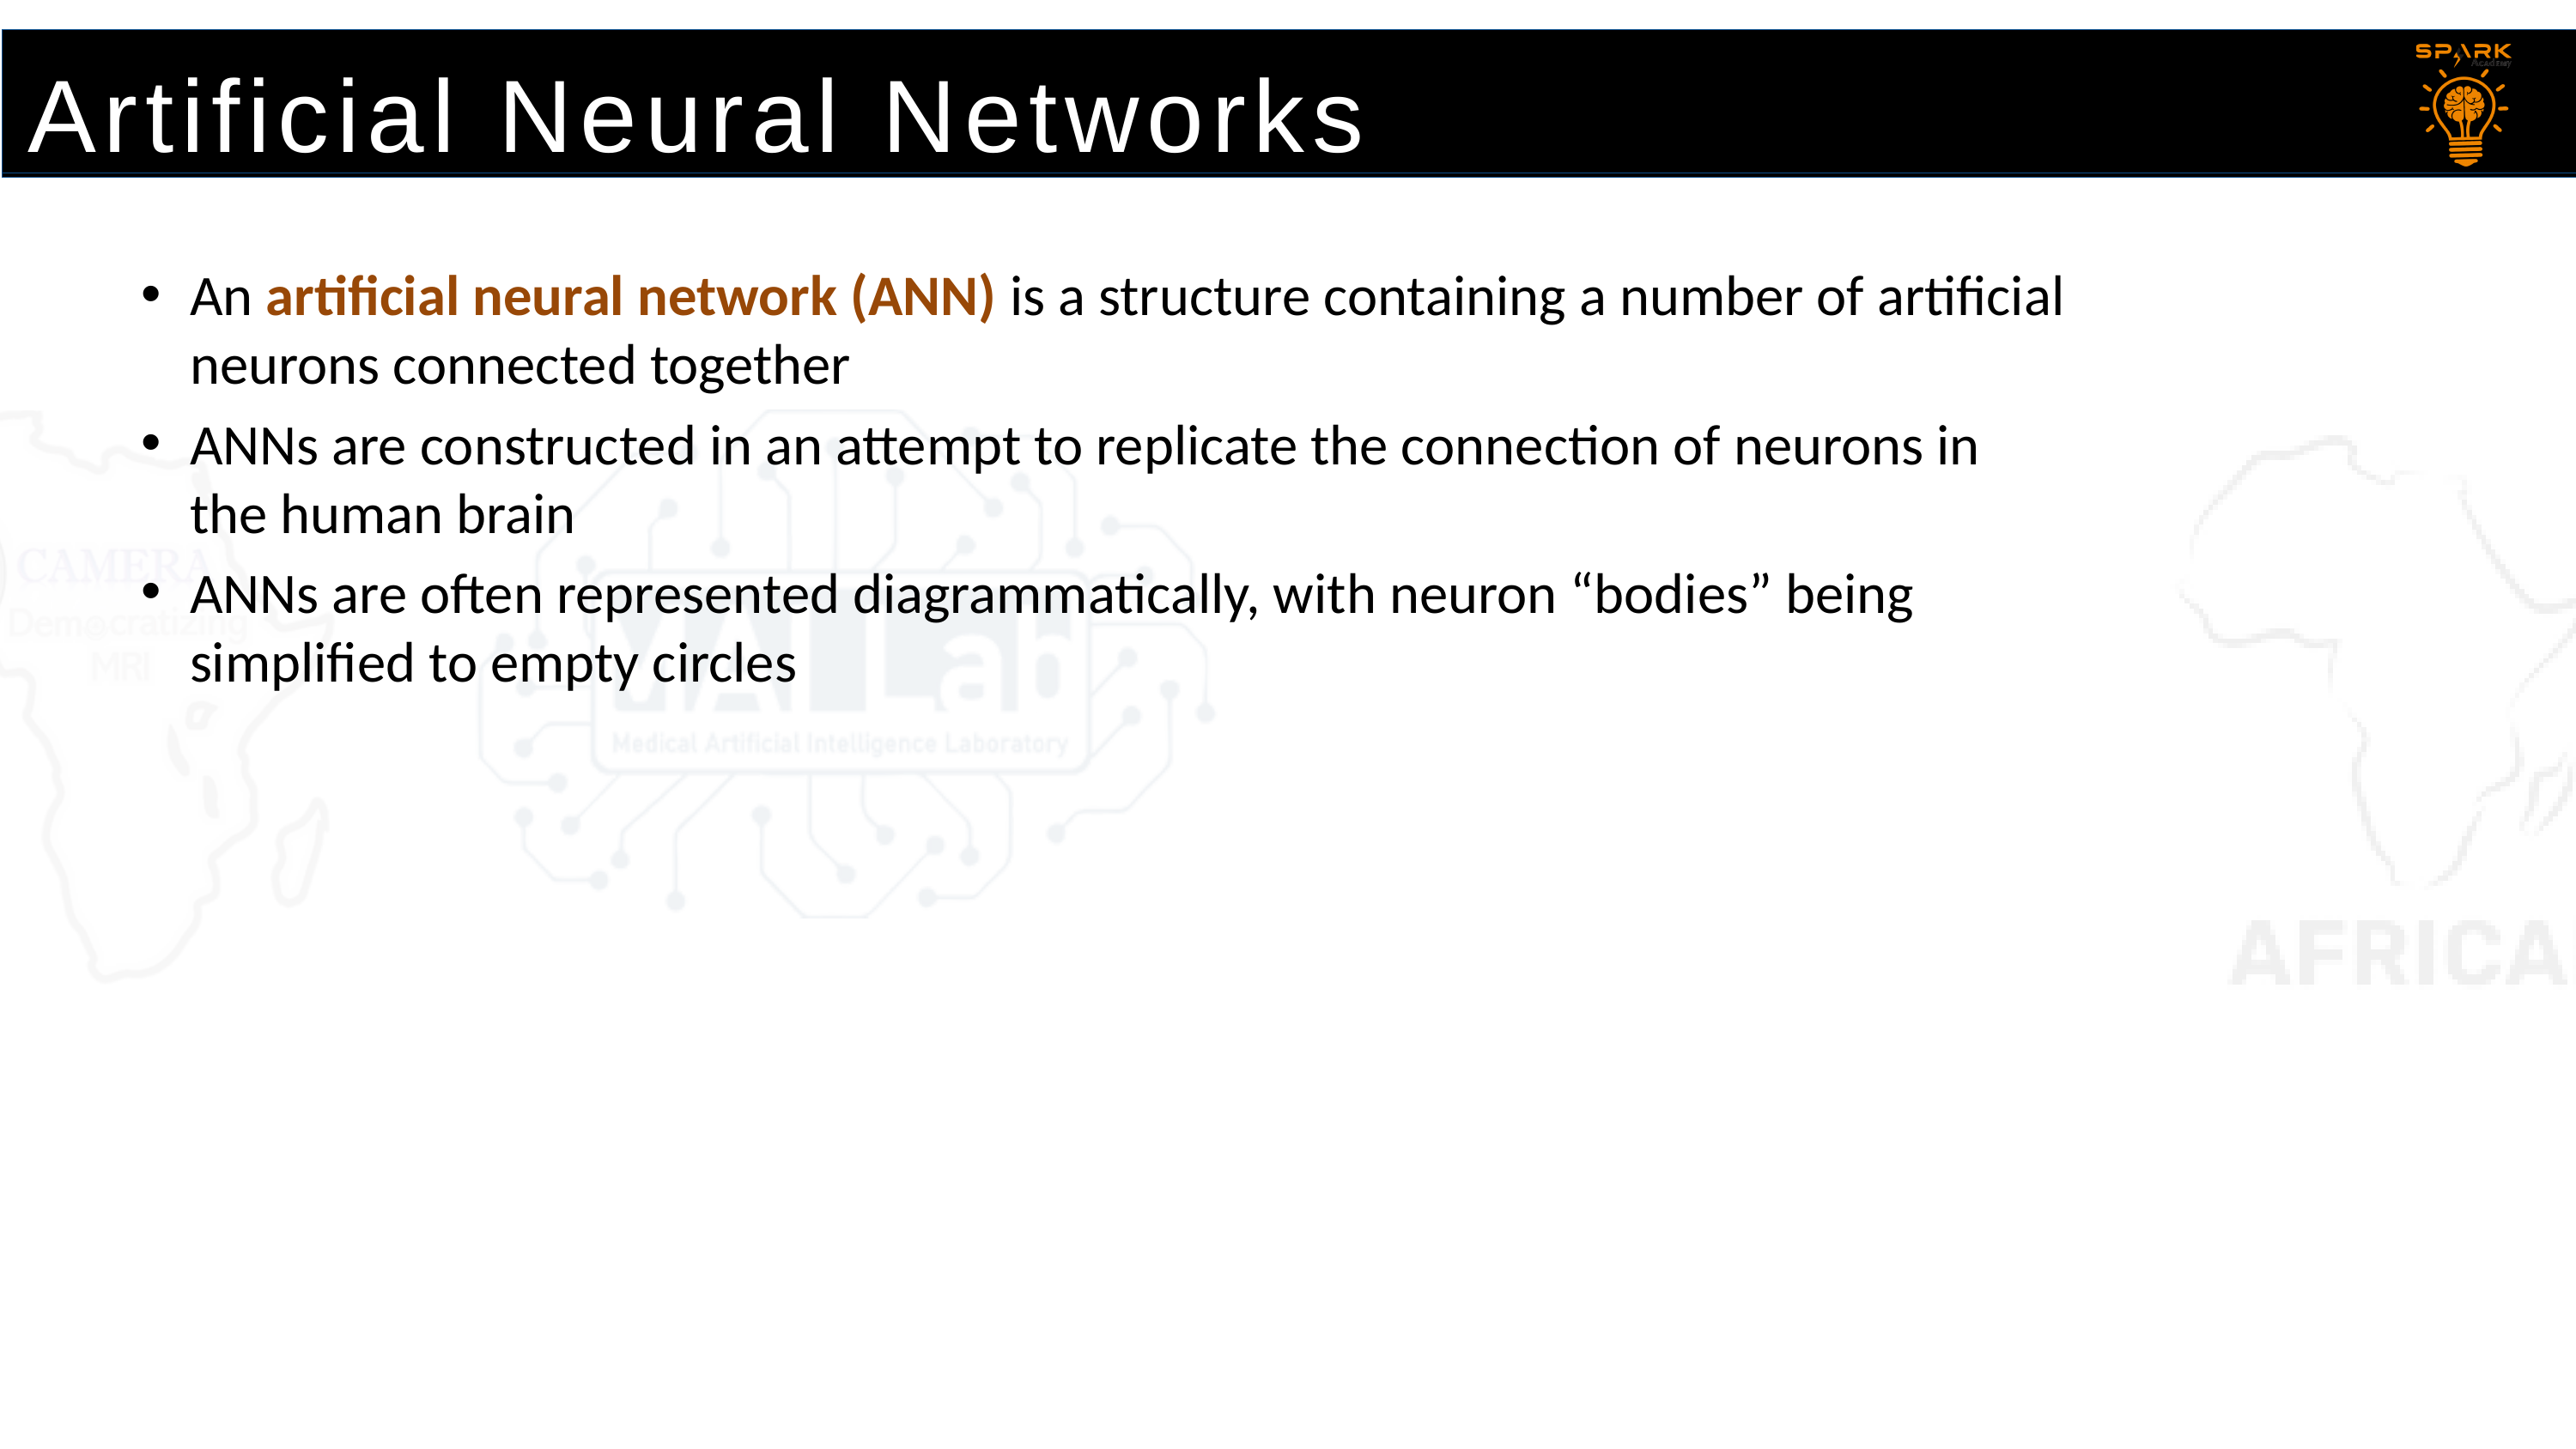

Artificial Neural Networks

An artificial neural network (ANN) is a structure containing a number of artificial neurons connected together
ANNs are constructed in an attempt to replicate the connection of neurons in the human brain
ANNs are often represented diagrammatically, with neuron “bodies” being simplified to empty circles